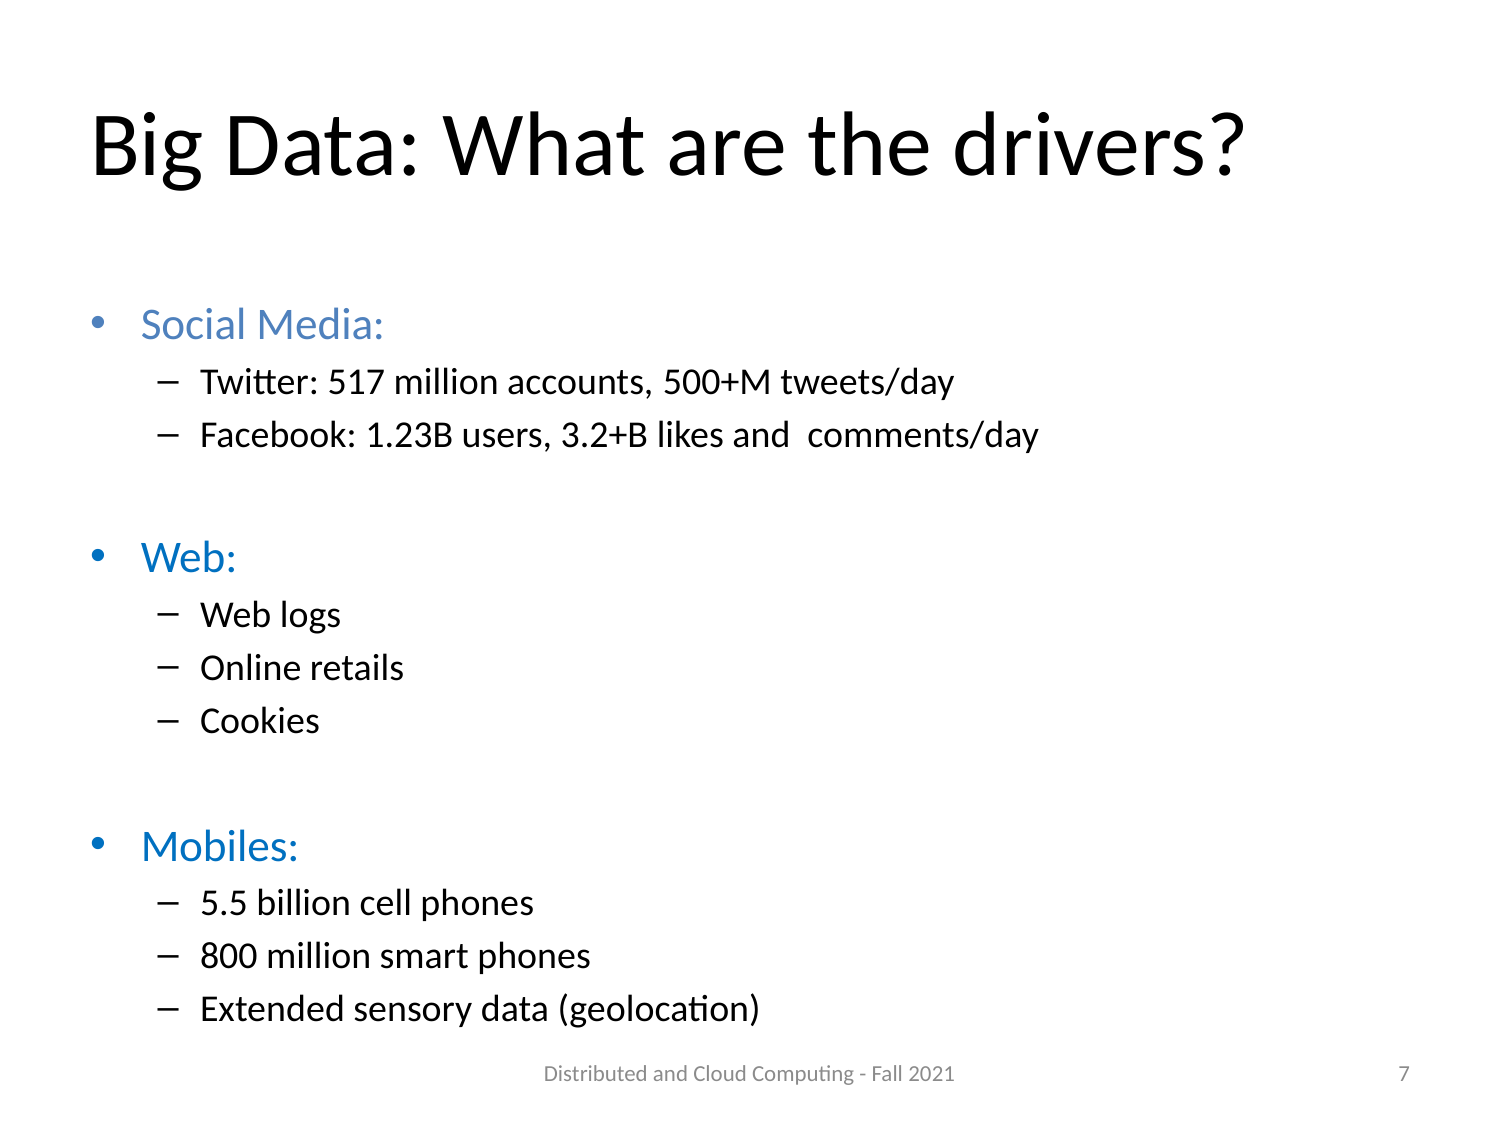

# Big Data: What are the drivers?
Social Media:
Twitter: 517 million accounts, 500+M tweets/day
Facebook: 1.23B users, 3.2+B likes and  comments/day

Web:
Web logs
Online retails
Cookies

Mobiles:
5.5 billion cell phones
800 million smart phones
Extended sensory data (geolocation)

Distributed and Cloud Computing - Fall 2021
7